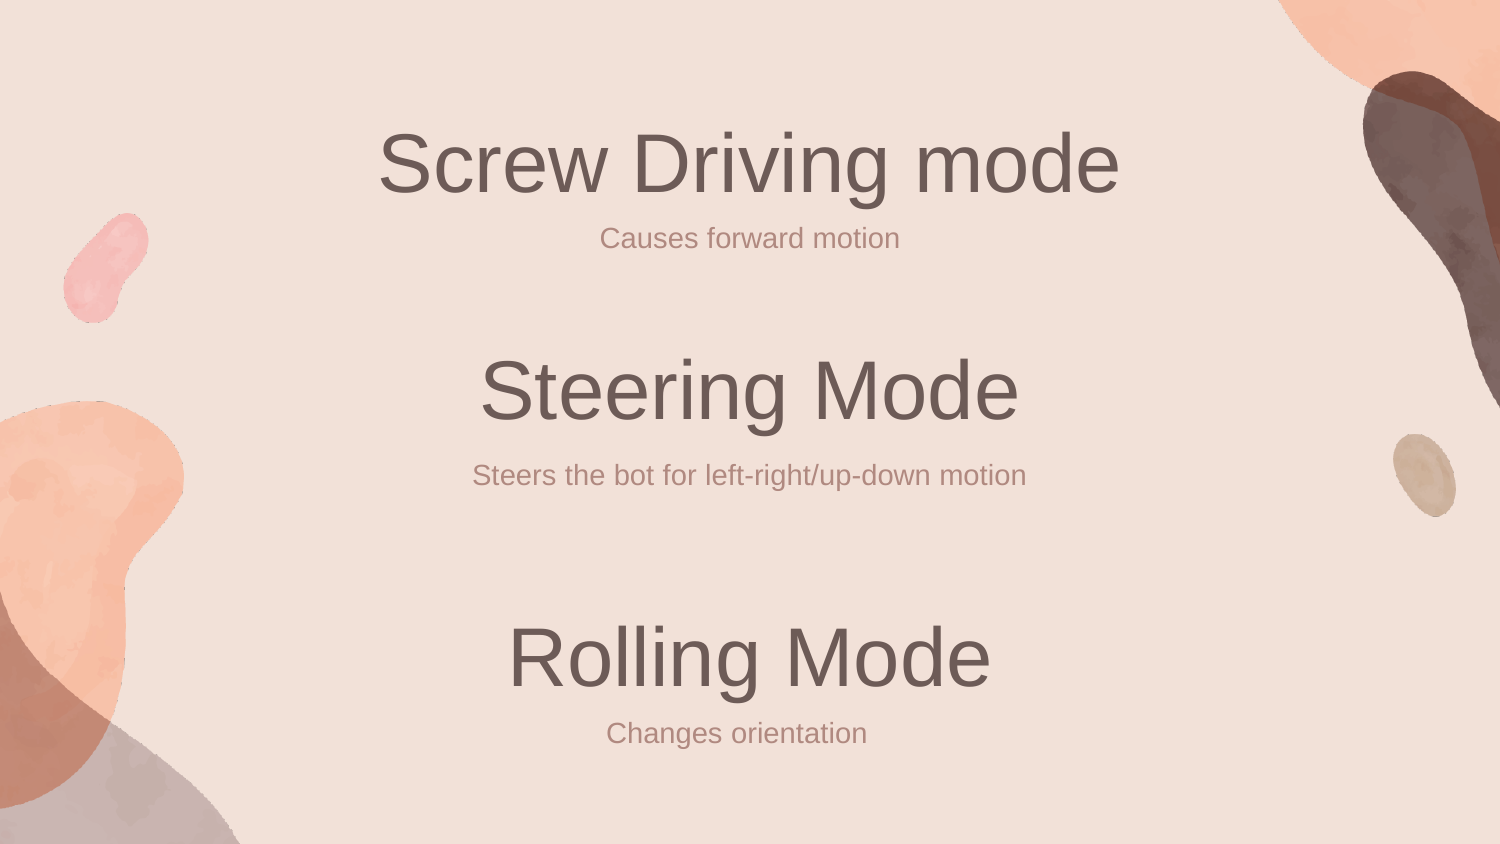

# Screw Driving mode
Causes forward motion
Steering Mode
Steers the bot for left-right/up-down motion
Rolling Mode
Changes orientation